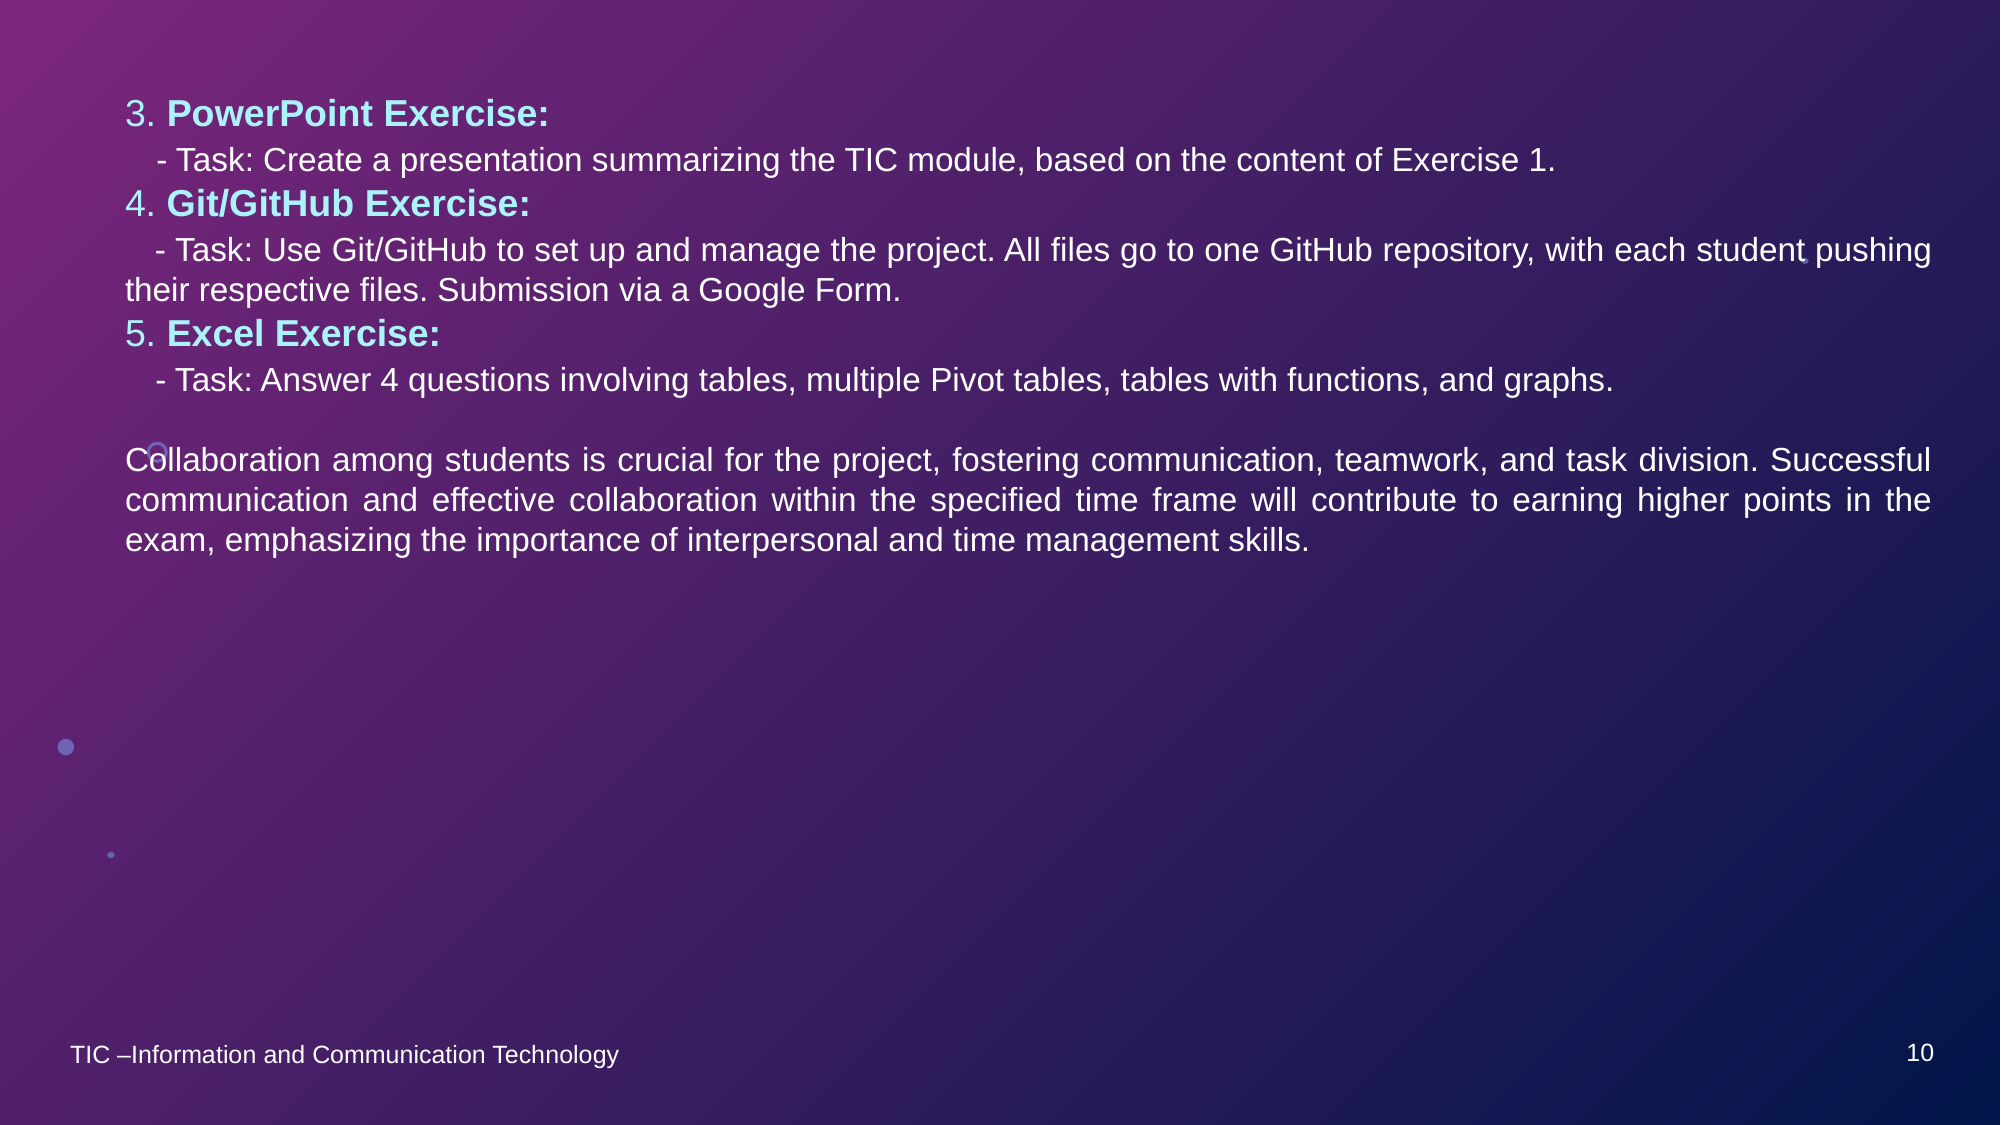

3. PowerPoint Exercise:
   - Task: Create a presentation summarizing the TIC module, based on the content of Exercise 1.
4. Git/GitHub Exercise:
   - Task: Use Git/GitHub to set up and manage the project. All files go to one GitHub repository, with each student pushing their respective files. Submission via a Google Form.
5. Excel Exercise:
   - Task: Answer 4 questions involving tables, multiple Pivot tables, tables with functions, and graphs.

Collaboration among students is crucial for the project, fostering communication, teamwork, and task division. Successful communication and effective collaboration within the specified time frame will contribute to earning higher points in the exam, emphasizing the importance of interpersonal and time management skills.
10
TIC –Information and Communication Technology